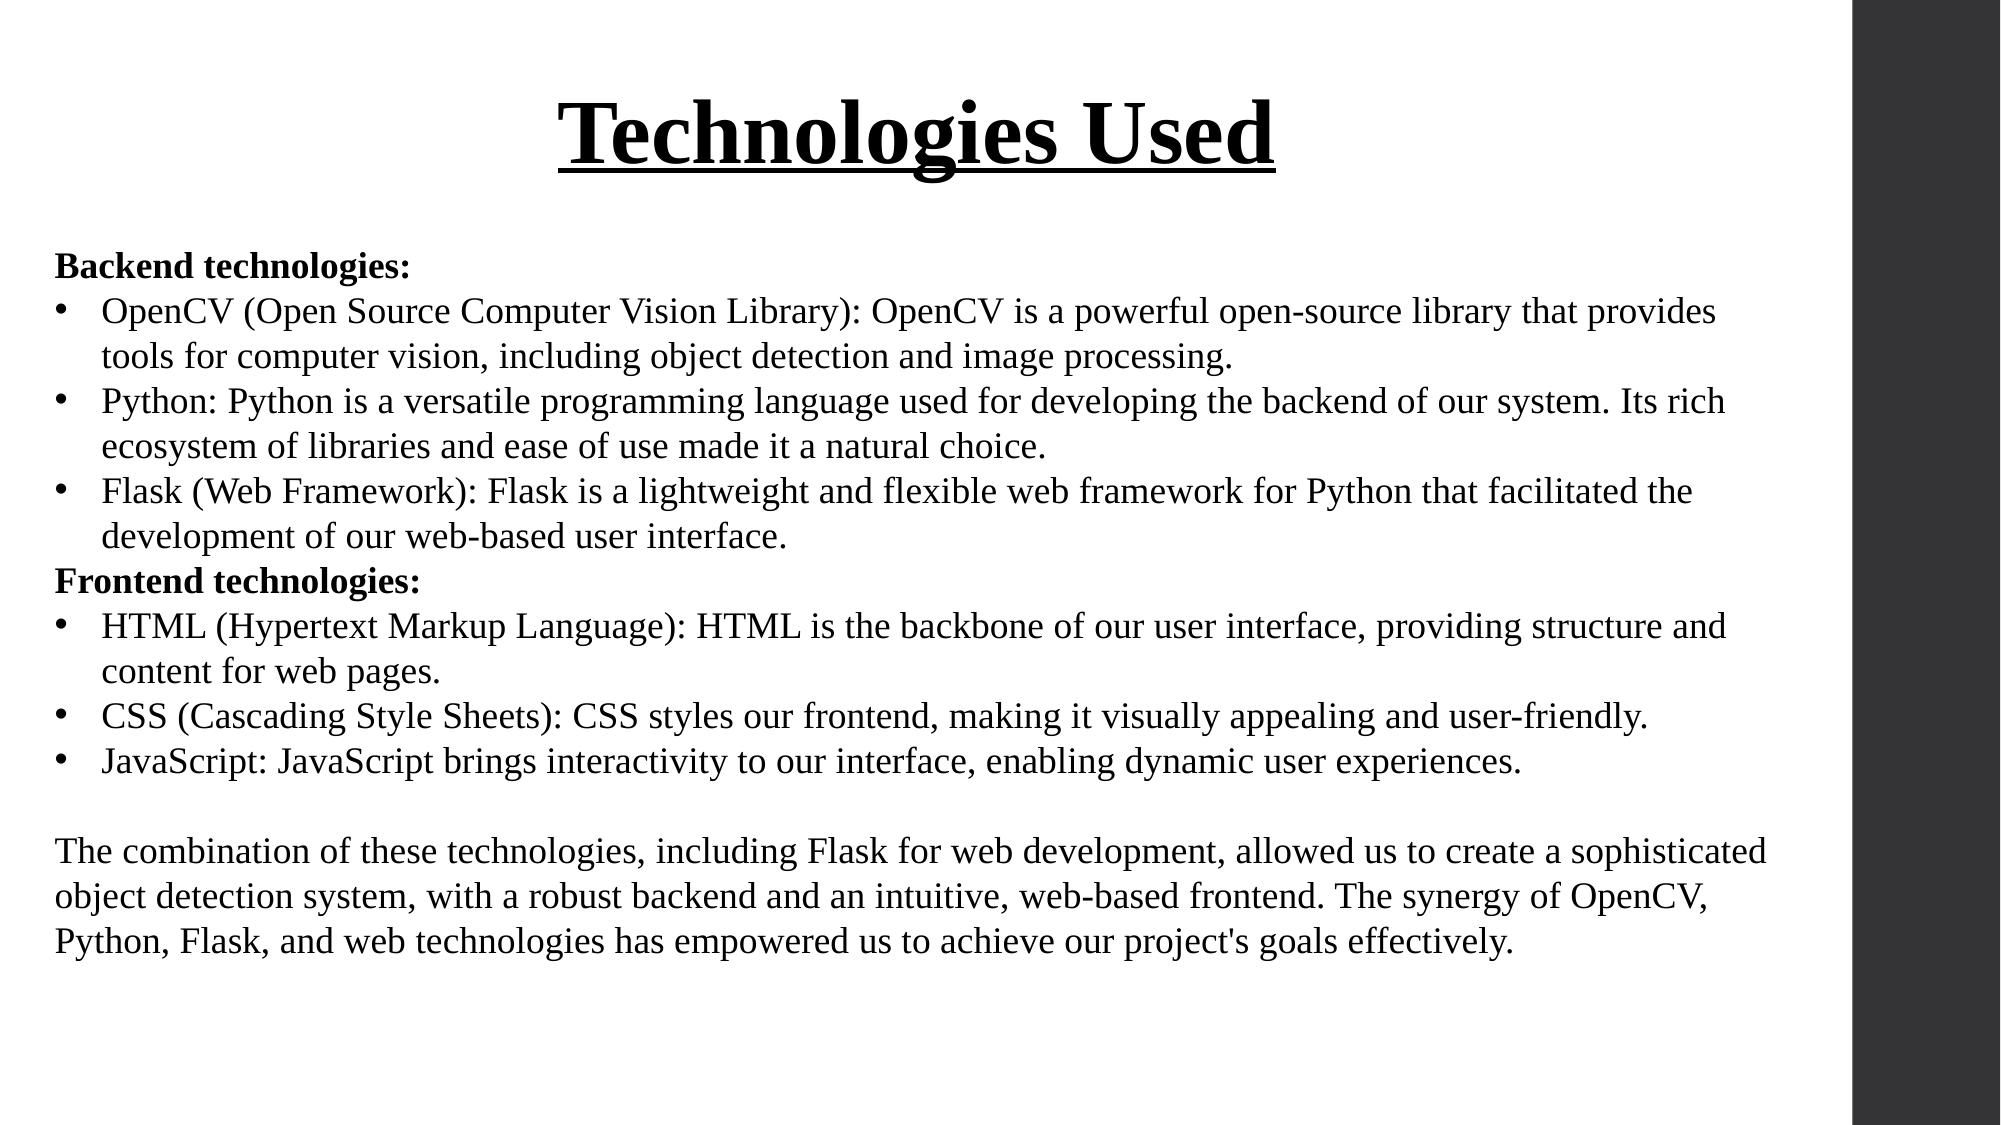

Technologies Used
Backend technologies:
OpenCV (Open Source Computer Vision Library): OpenCV is a powerful open-source library that provides tools for computer vision, including object detection and image processing.
Python: Python is a versatile programming language used for developing the backend of our system. Its rich ecosystem of libraries and ease of use made it a natural choice.
Flask (Web Framework): Flask is a lightweight and flexible web framework for Python that facilitated the development of our web-based user interface.
Frontend technologies:
HTML (Hypertext Markup Language): HTML is the backbone of our user interface, providing structure and content for web pages.
CSS (Cascading Style Sheets): CSS styles our frontend, making it visually appealing and user-friendly.
JavaScript: JavaScript brings interactivity to our interface, enabling dynamic user experiences.

The combination of these technologies, including Flask for web development, allowed us to create a sophisticated object detection system, with a robust backend and an intuitive, web-based frontend. The synergy of OpenCV, Python, Flask, and web technologies has empowered us to achieve our project's goals effectively.